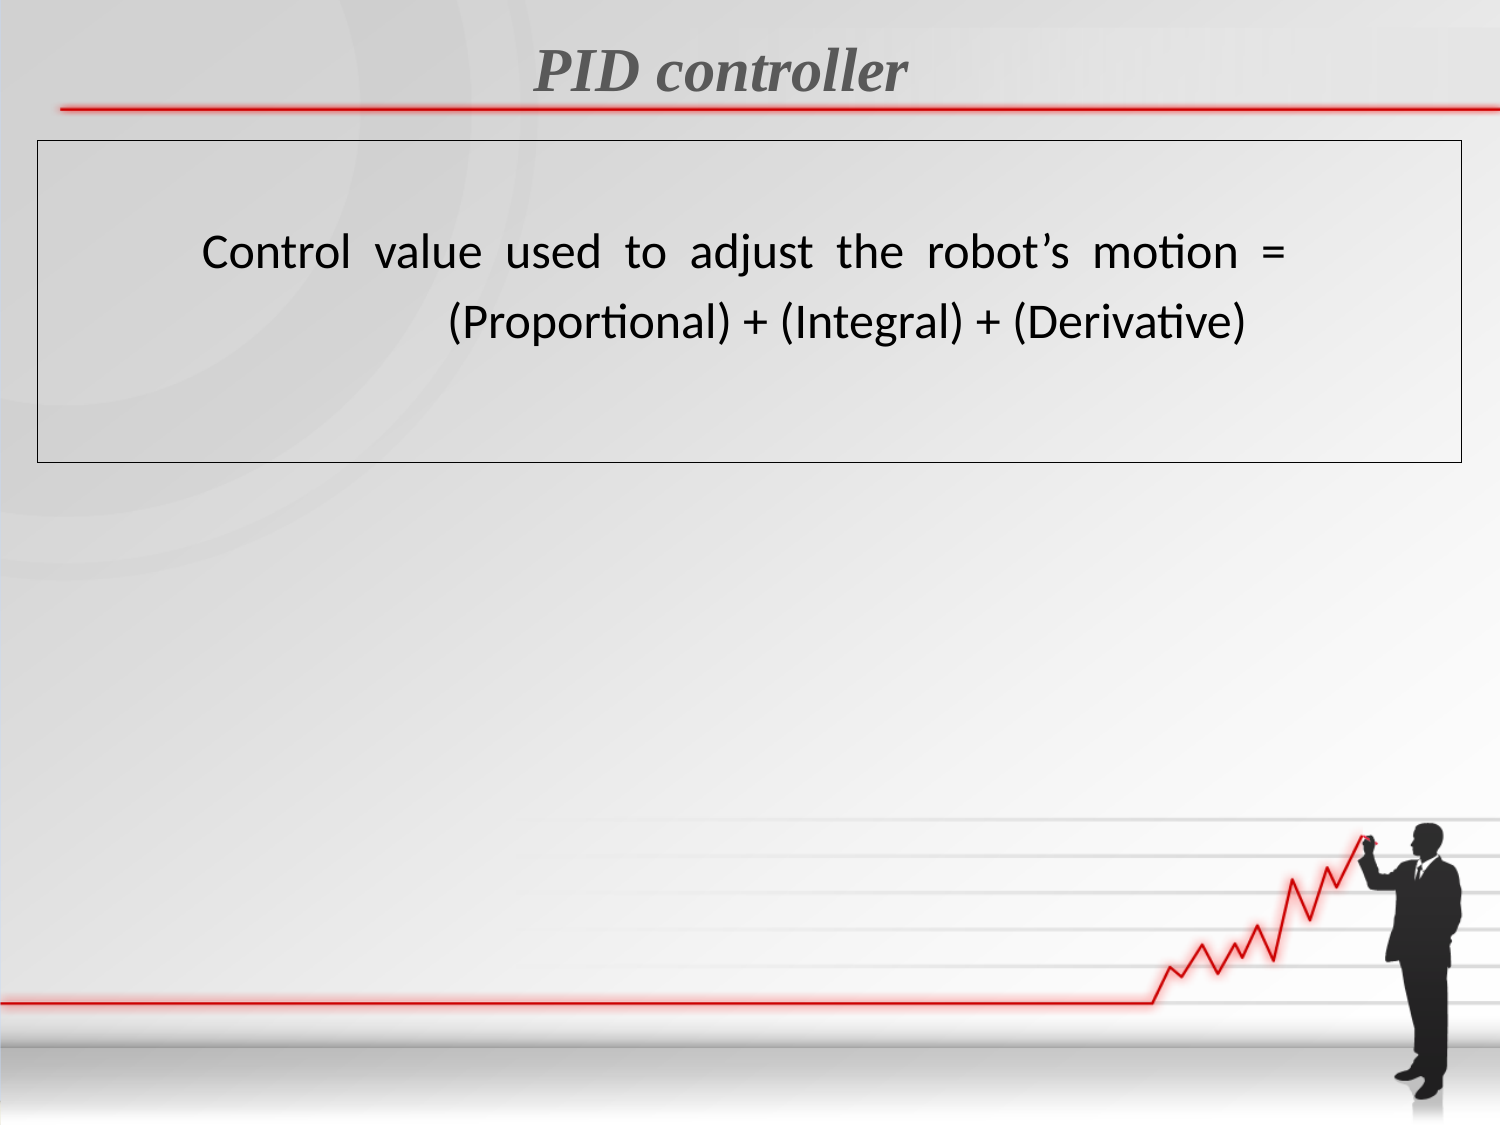

PID controller

Control  value  used  to  adjust  the  robot’s  motion  =
		(Proportional) + (Integral) + (Derivative)